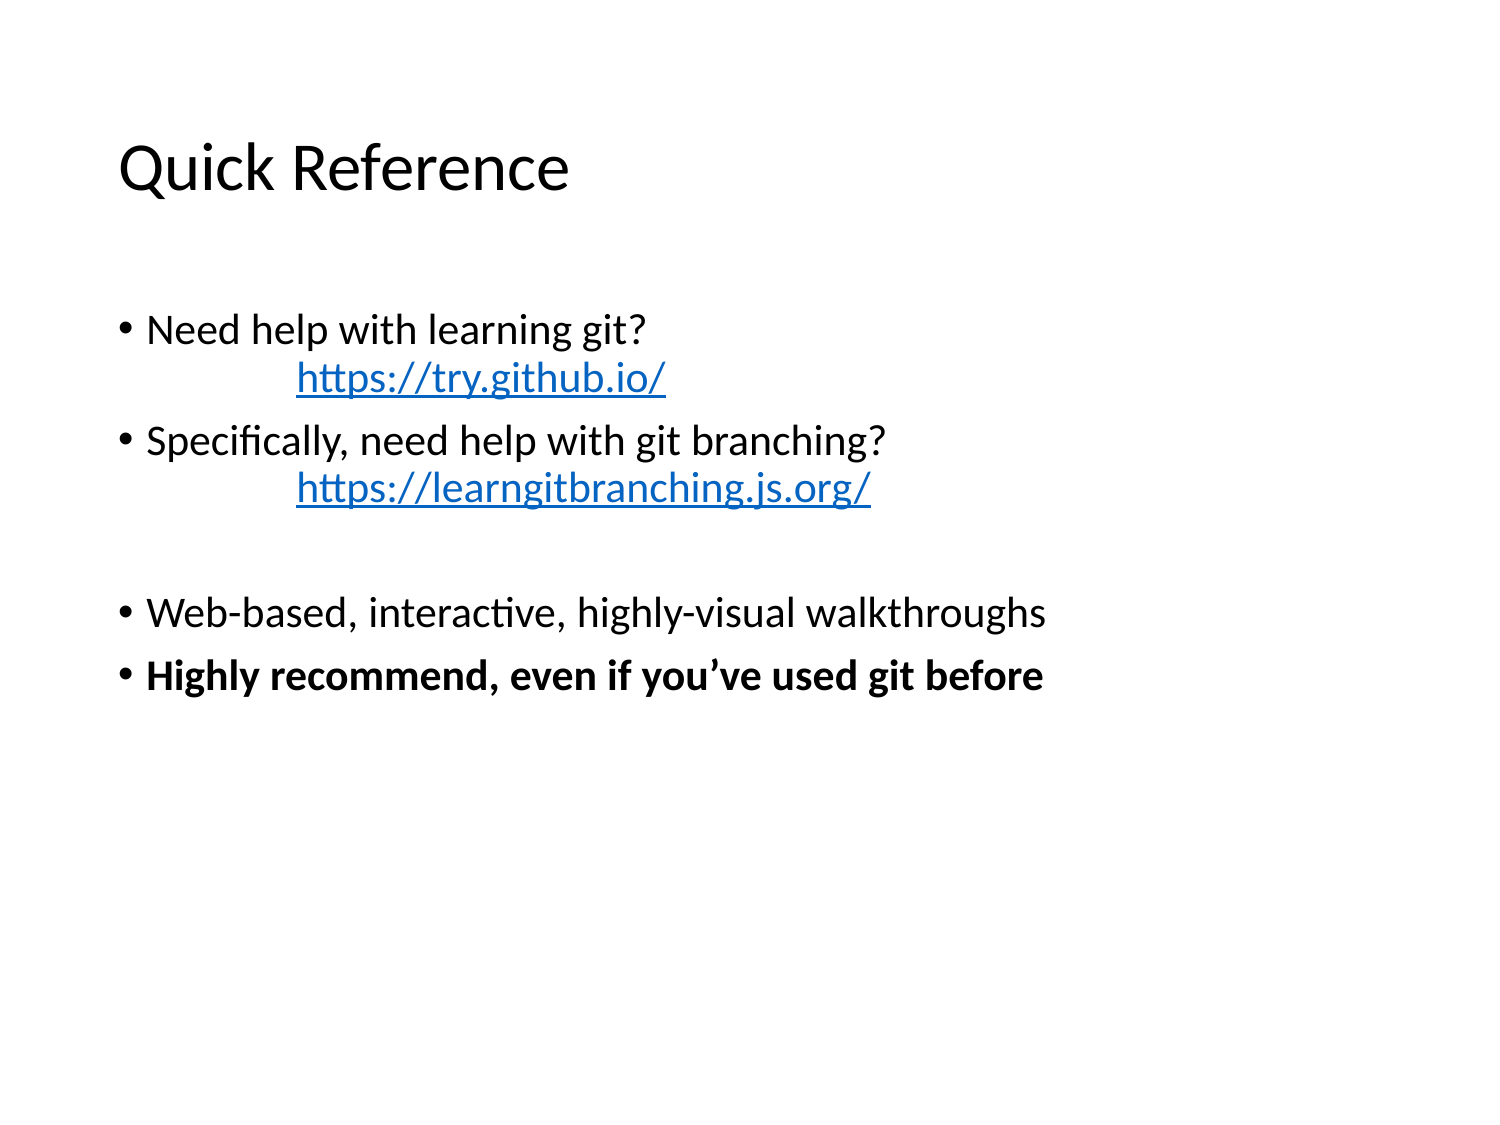

# Quick Reference
Need help with learning git?
	https://try.github.io/
Specifically, need help with git branching?
	https://learngitbranching.js.org/

Web-based, interactive, highly-visual walkthroughs
Highly recommend, even if you’ve used git before